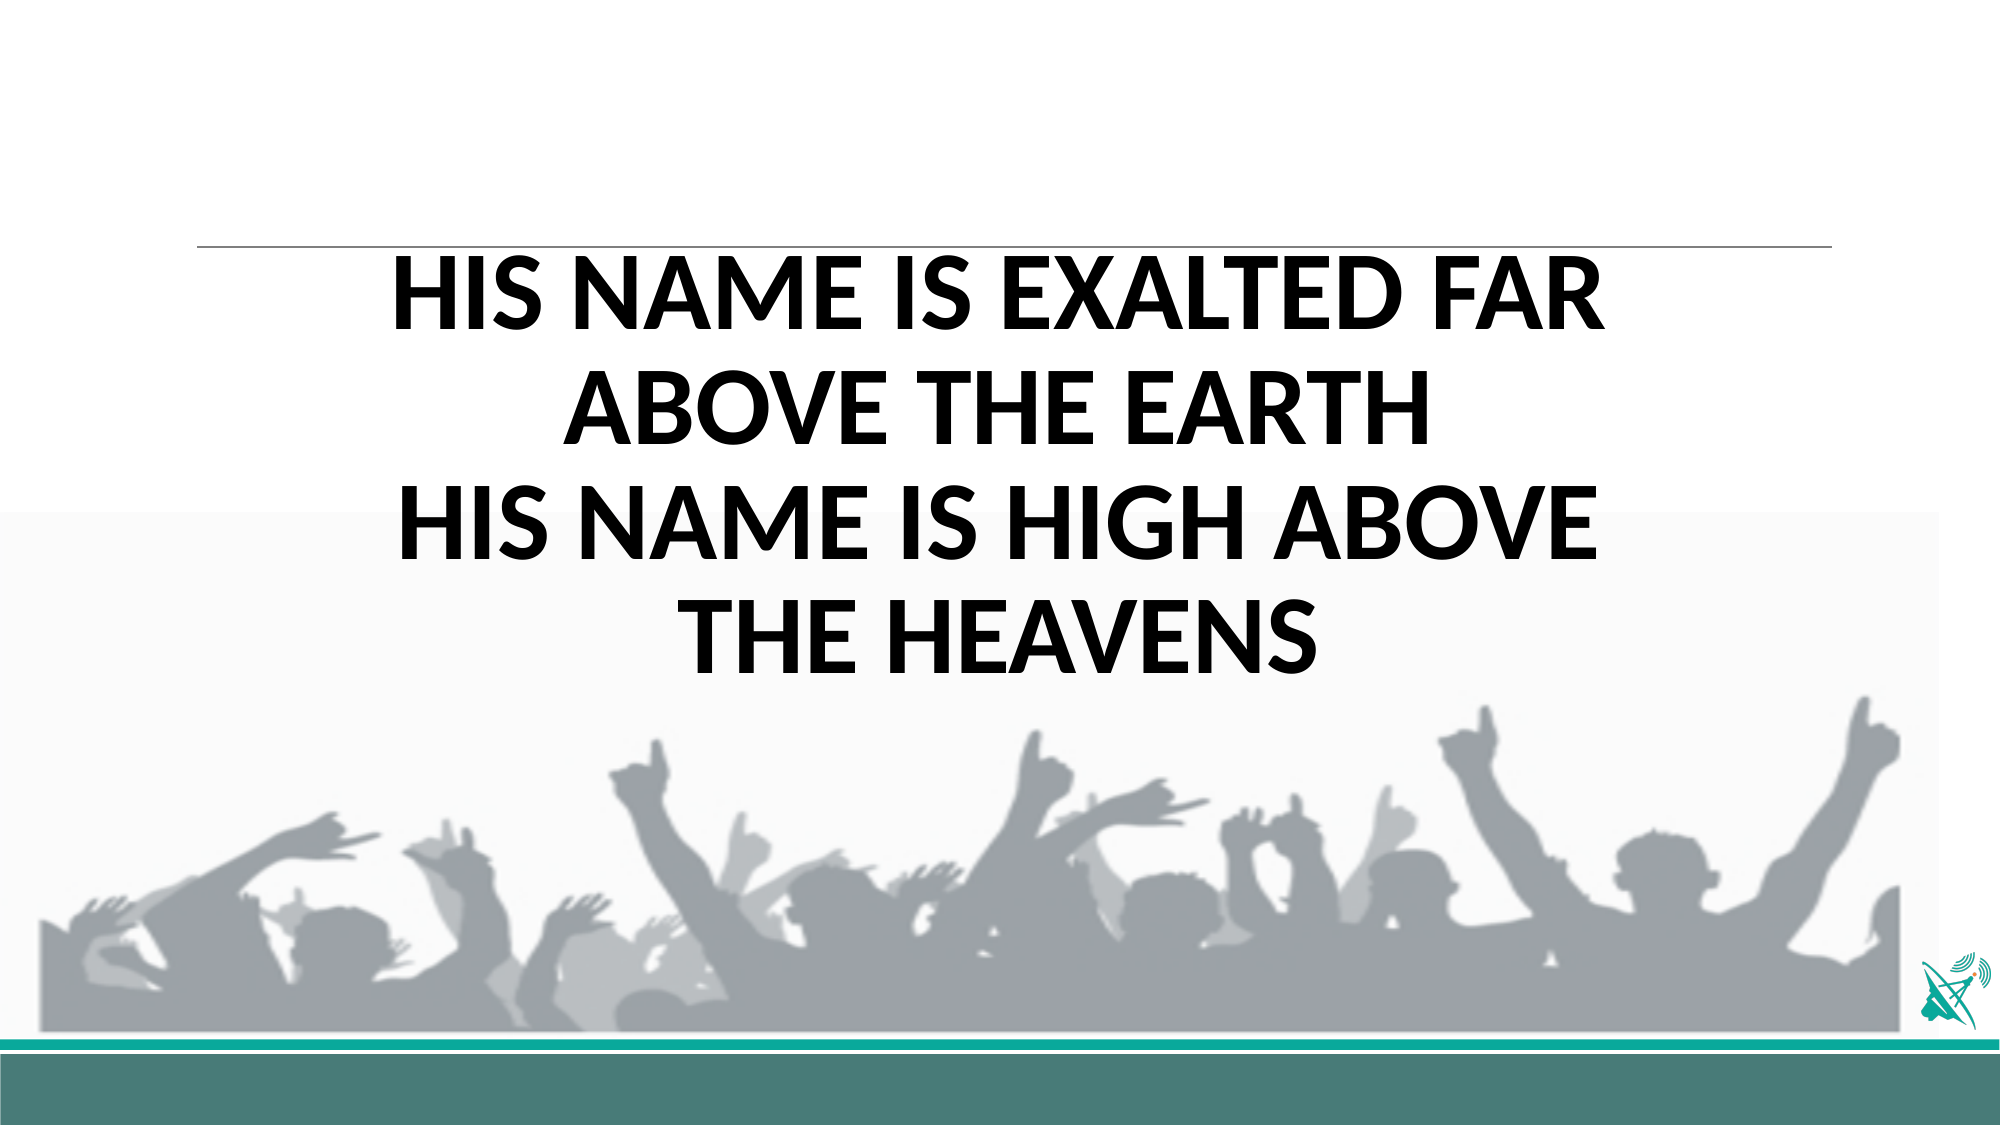

# HIS NAME IS EXALTED FAR ABOVE THE EARTH HIS NAME IS HIGH ABOVE THE HEAVENS